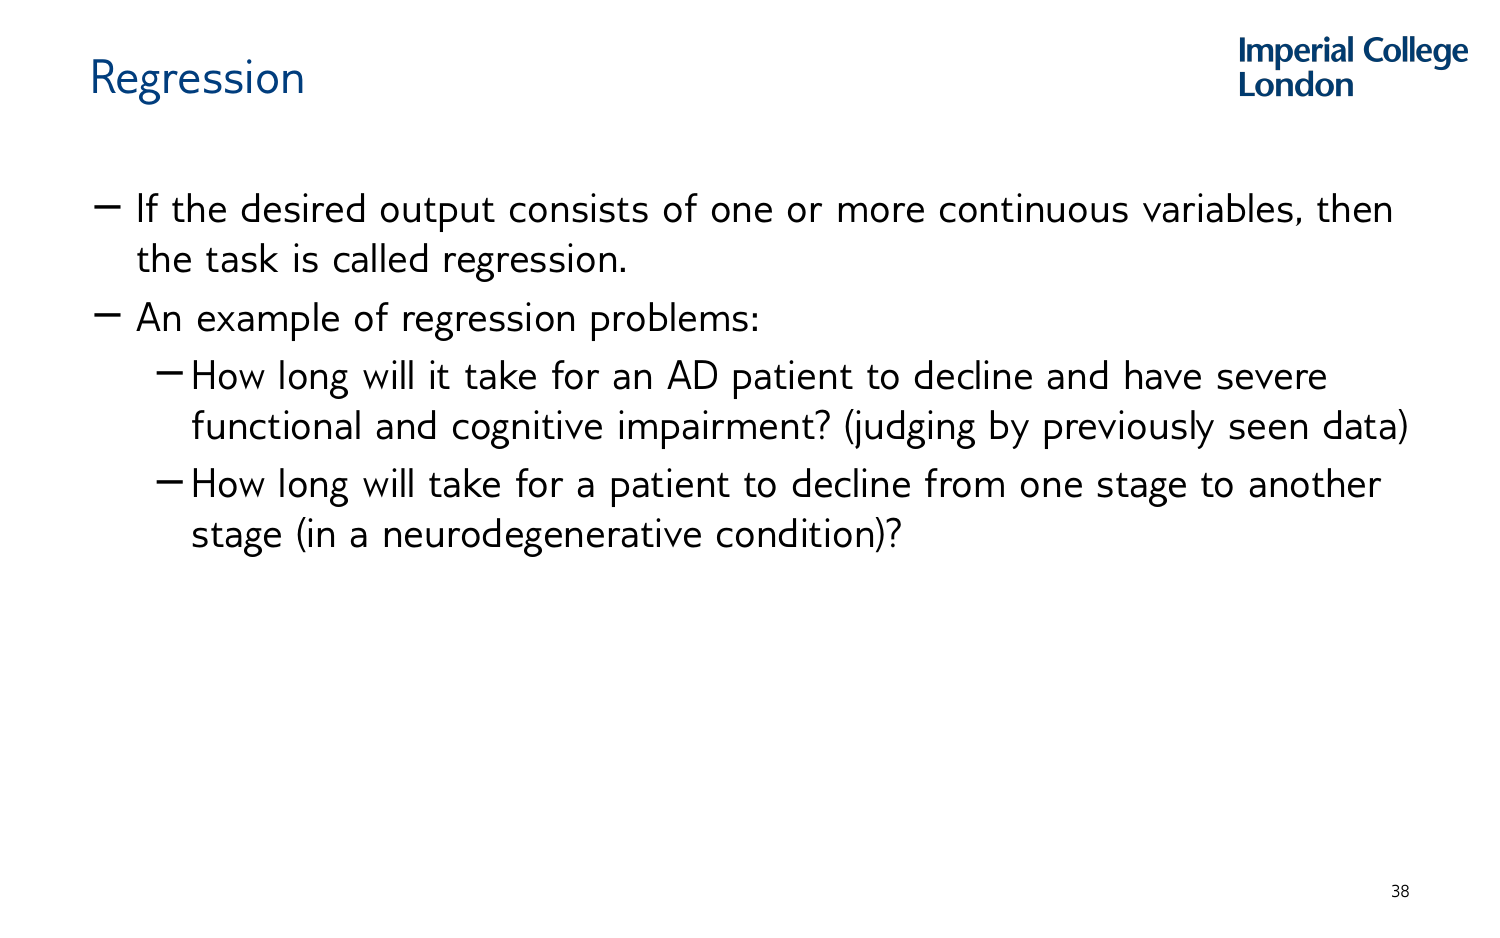

# Regression
If the desired output consists of one or more continuous variables, then the task is called regression.
An example of regression problems:
How long will it take for an AD patient to decline and have severe functional and cognitive impairment? (judging by previously seen data)
How long will take for a patient to decline from one stage to another stage (in a neurodegenerative condition)?

38